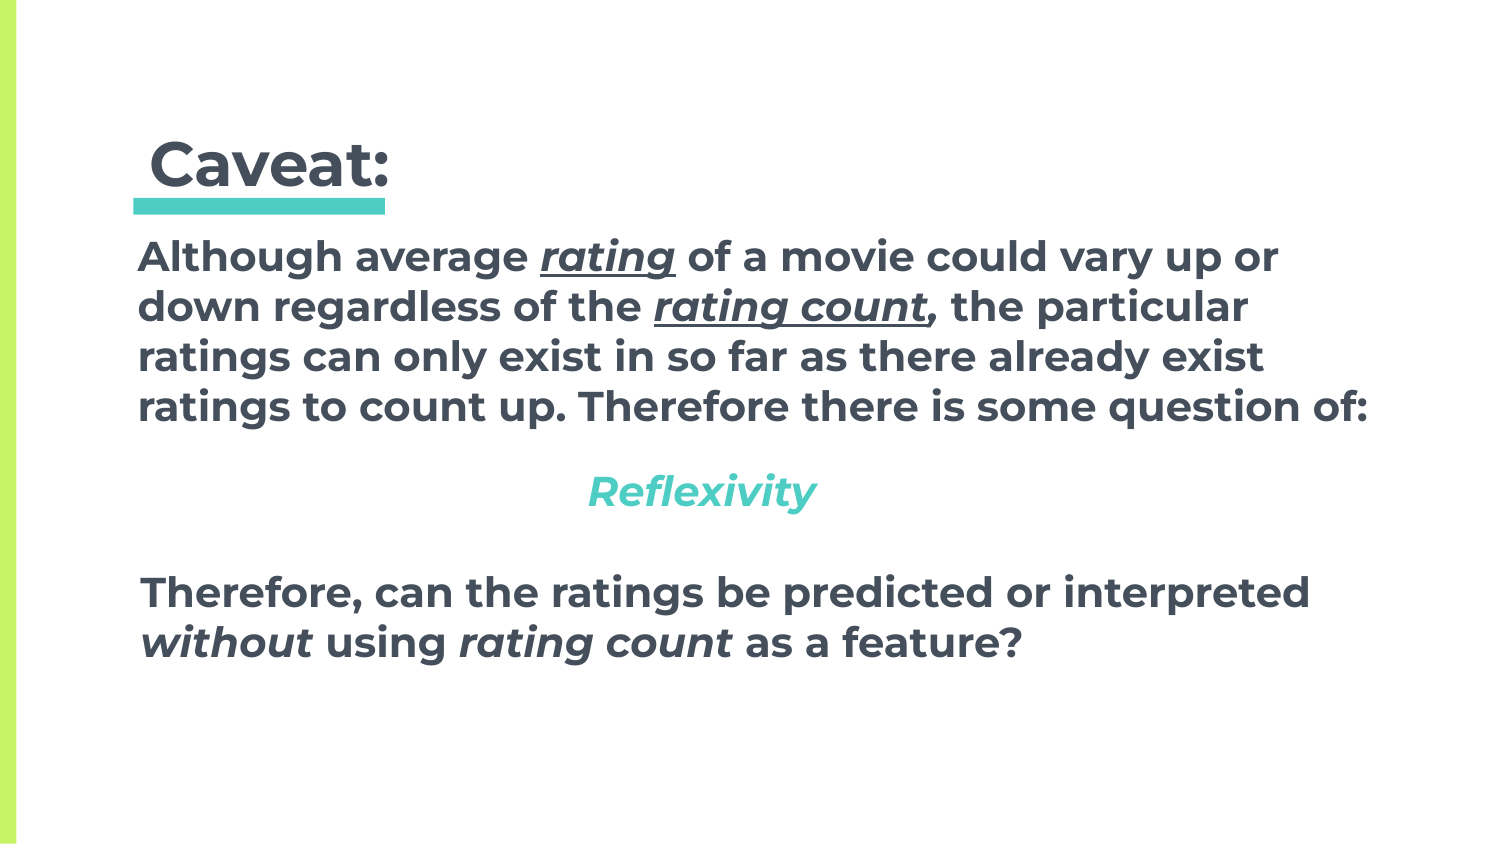

|  | A | B | C |
| --- | --- | --- | --- |
| Yellow | 10 | 20 | 7 |
| Blue | 30 | 15 | 10 |
| Orange | 5 | 24 | 16 |
# Caveat:

Although average rating of a movie could vary up or down regardless of the rating count, the particular ratings can only exist in so far as there already exist ratings to count up. Therefore there is some question of:

			Reflexivity

Therefore, can the ratings be predicted or interpreted without using rating count as a feature?